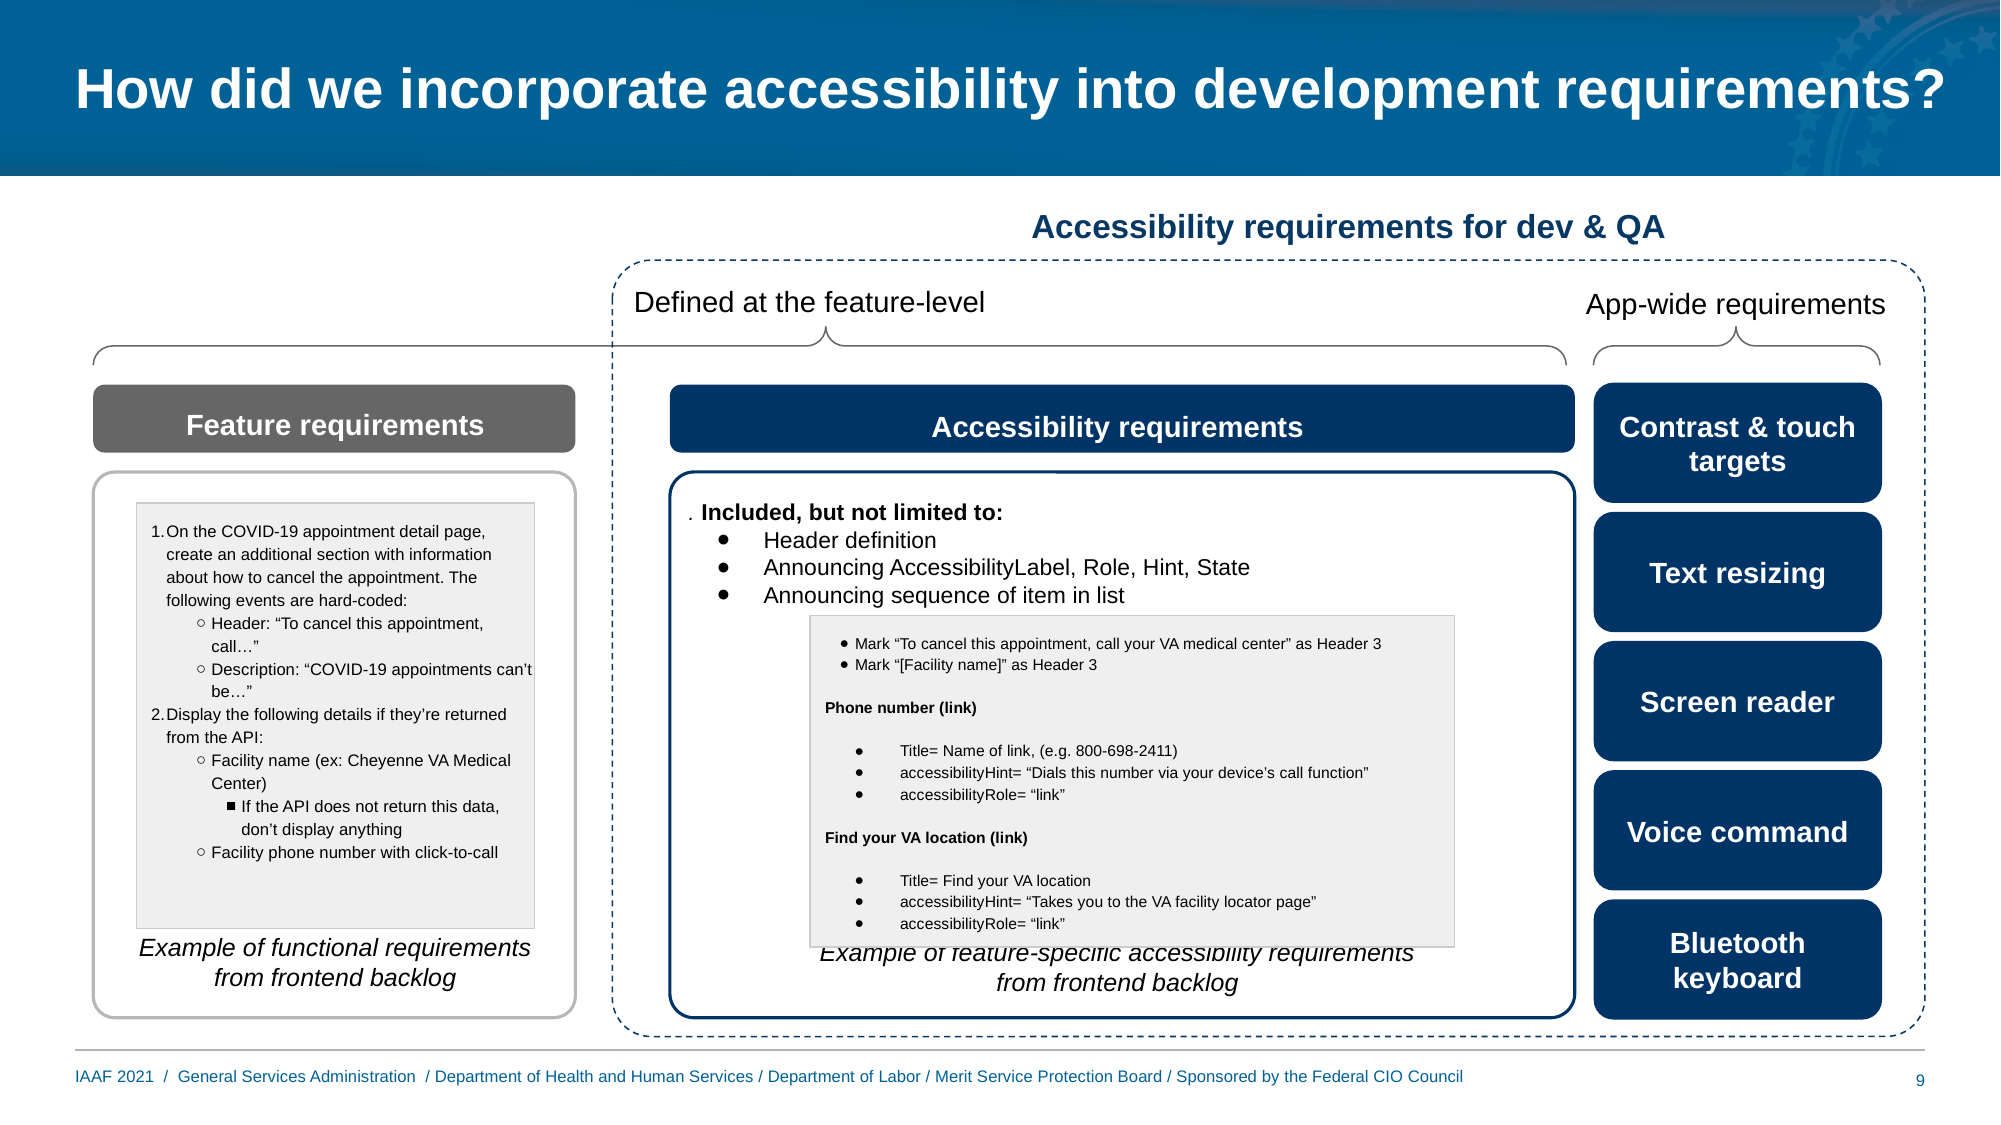

# How did we incorporate accessibility into development requirements?
Accessibility requirements for dev & QA

Defined at the feature-level
App-wide requirements
Contrast & touch targets
Text resizing
Screen reader
Voice command
Bluetooth keyboard

Feature requirements

Example of functional requirements from frontend backlog

On the COVID-19 appointment detail page, create an additional section with information about how to cancel the appointment. The following events are hard-coded:
Header: “To cancel this appointment, call…”
Description: “COVID-19 appointments can’t be…”
Display the following details if they’re returned from the API:
Facility name (ex: Cheyenne VA Medical Center)
If the API does not return this data, don’t display anything
Facility phone number with click-to-call
Accessibility requirements

. Included, but not limited to:
Header definition
Announcing AccessibilityLabel, Role, Hint, State
Announcing sequence of item in list

Example of feature-specific accessibility requirements
from frontend backlog

Mark “To cancel this appointment, call your VA medical center” as Header 3
Mark “[Facility name]” as Header 3

Phone number (link)

Title= Name of link, (e.g. 800-698-2411)
accessibilityHint= “Dials this number via your device’s call function”
accessibilityRole= “link”

Find your VA location (link)
Title= Find your VA location
accessibilityHint= “Takes you to the VA facility locator page”
accessibilityRole= “link”

9